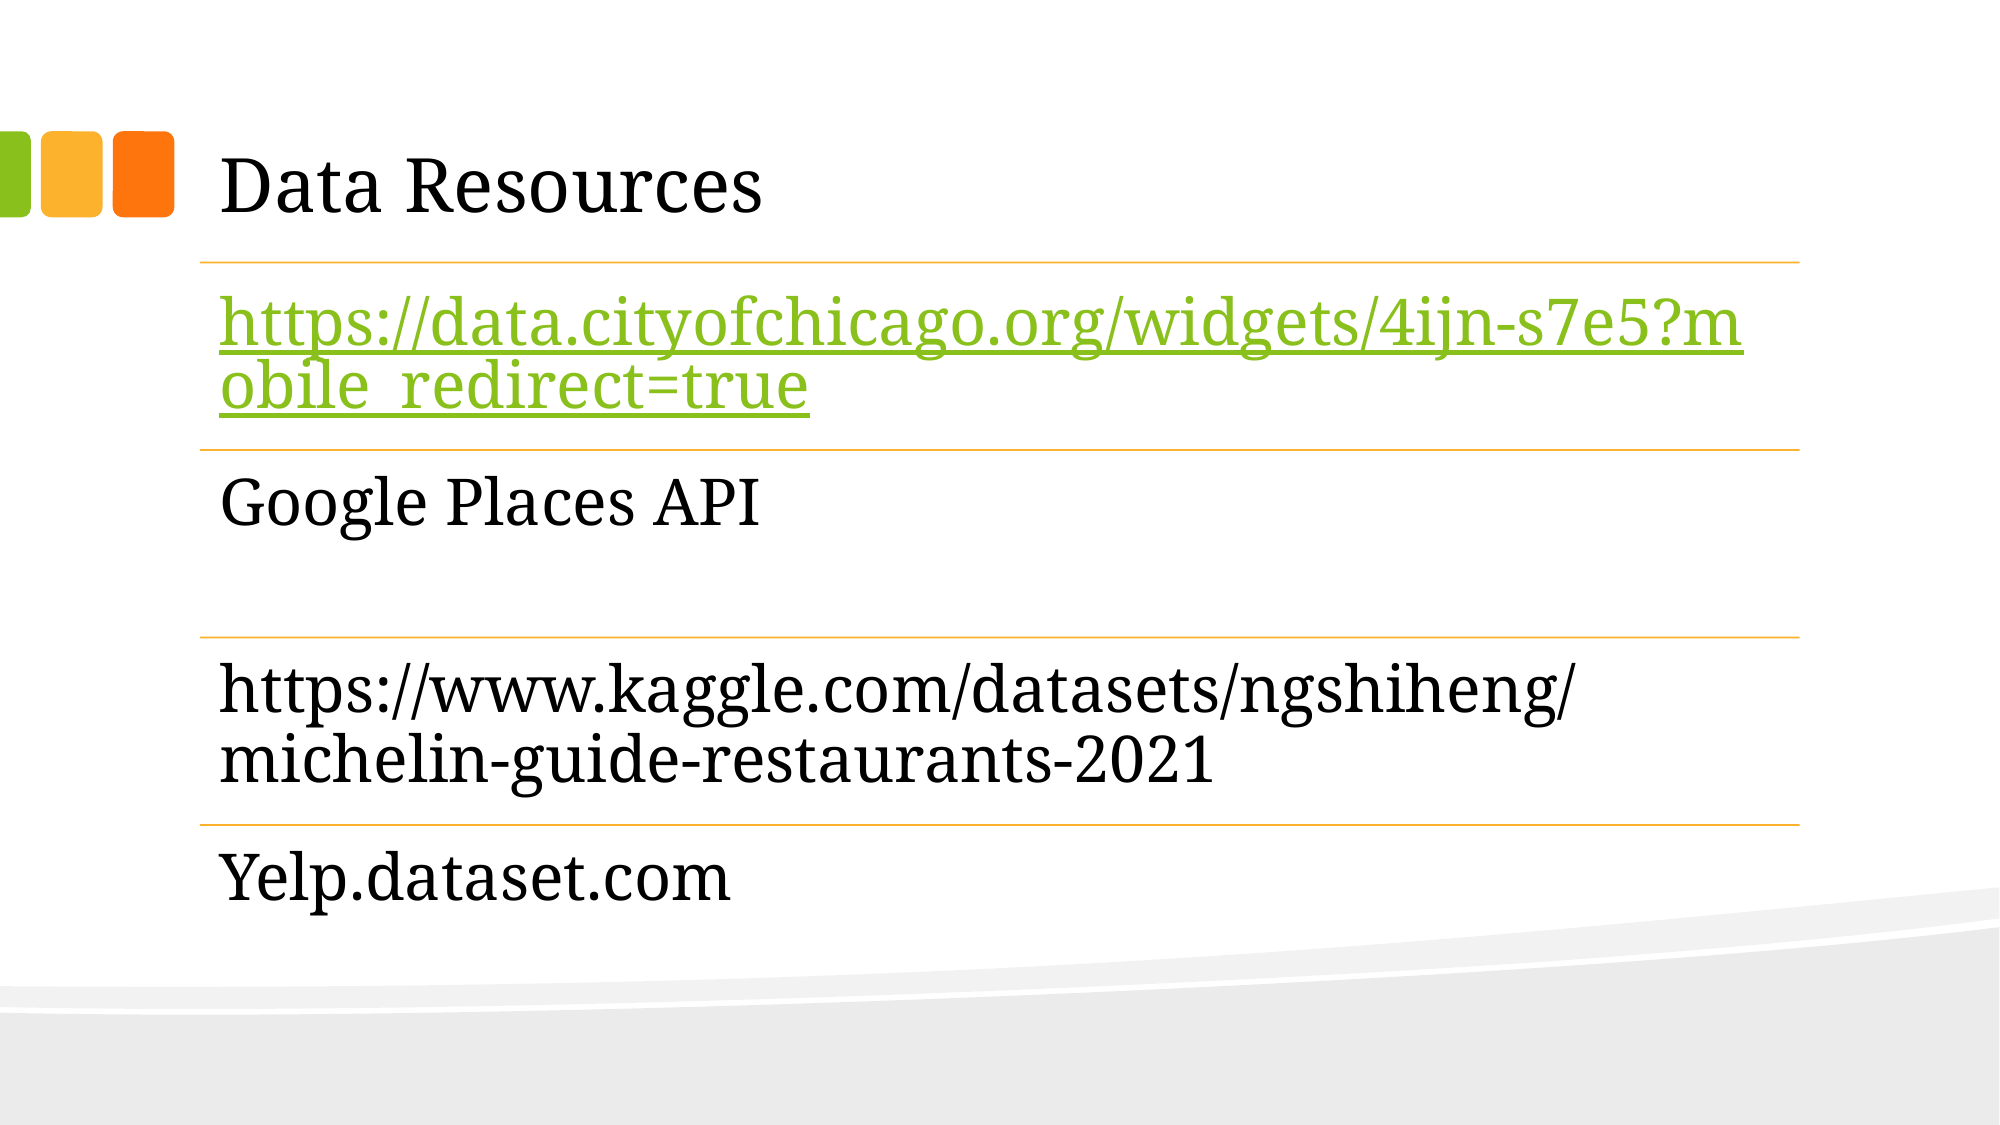

# Data Resources
https://data.cityofchicago.org/widgets/4ijn-s7e5?mobile_redirect=true
Google Places API
https://www.kaggle.com/datasets/ngshiheng/michelin-guide-restaurants-2021
Yelp.dataset.com